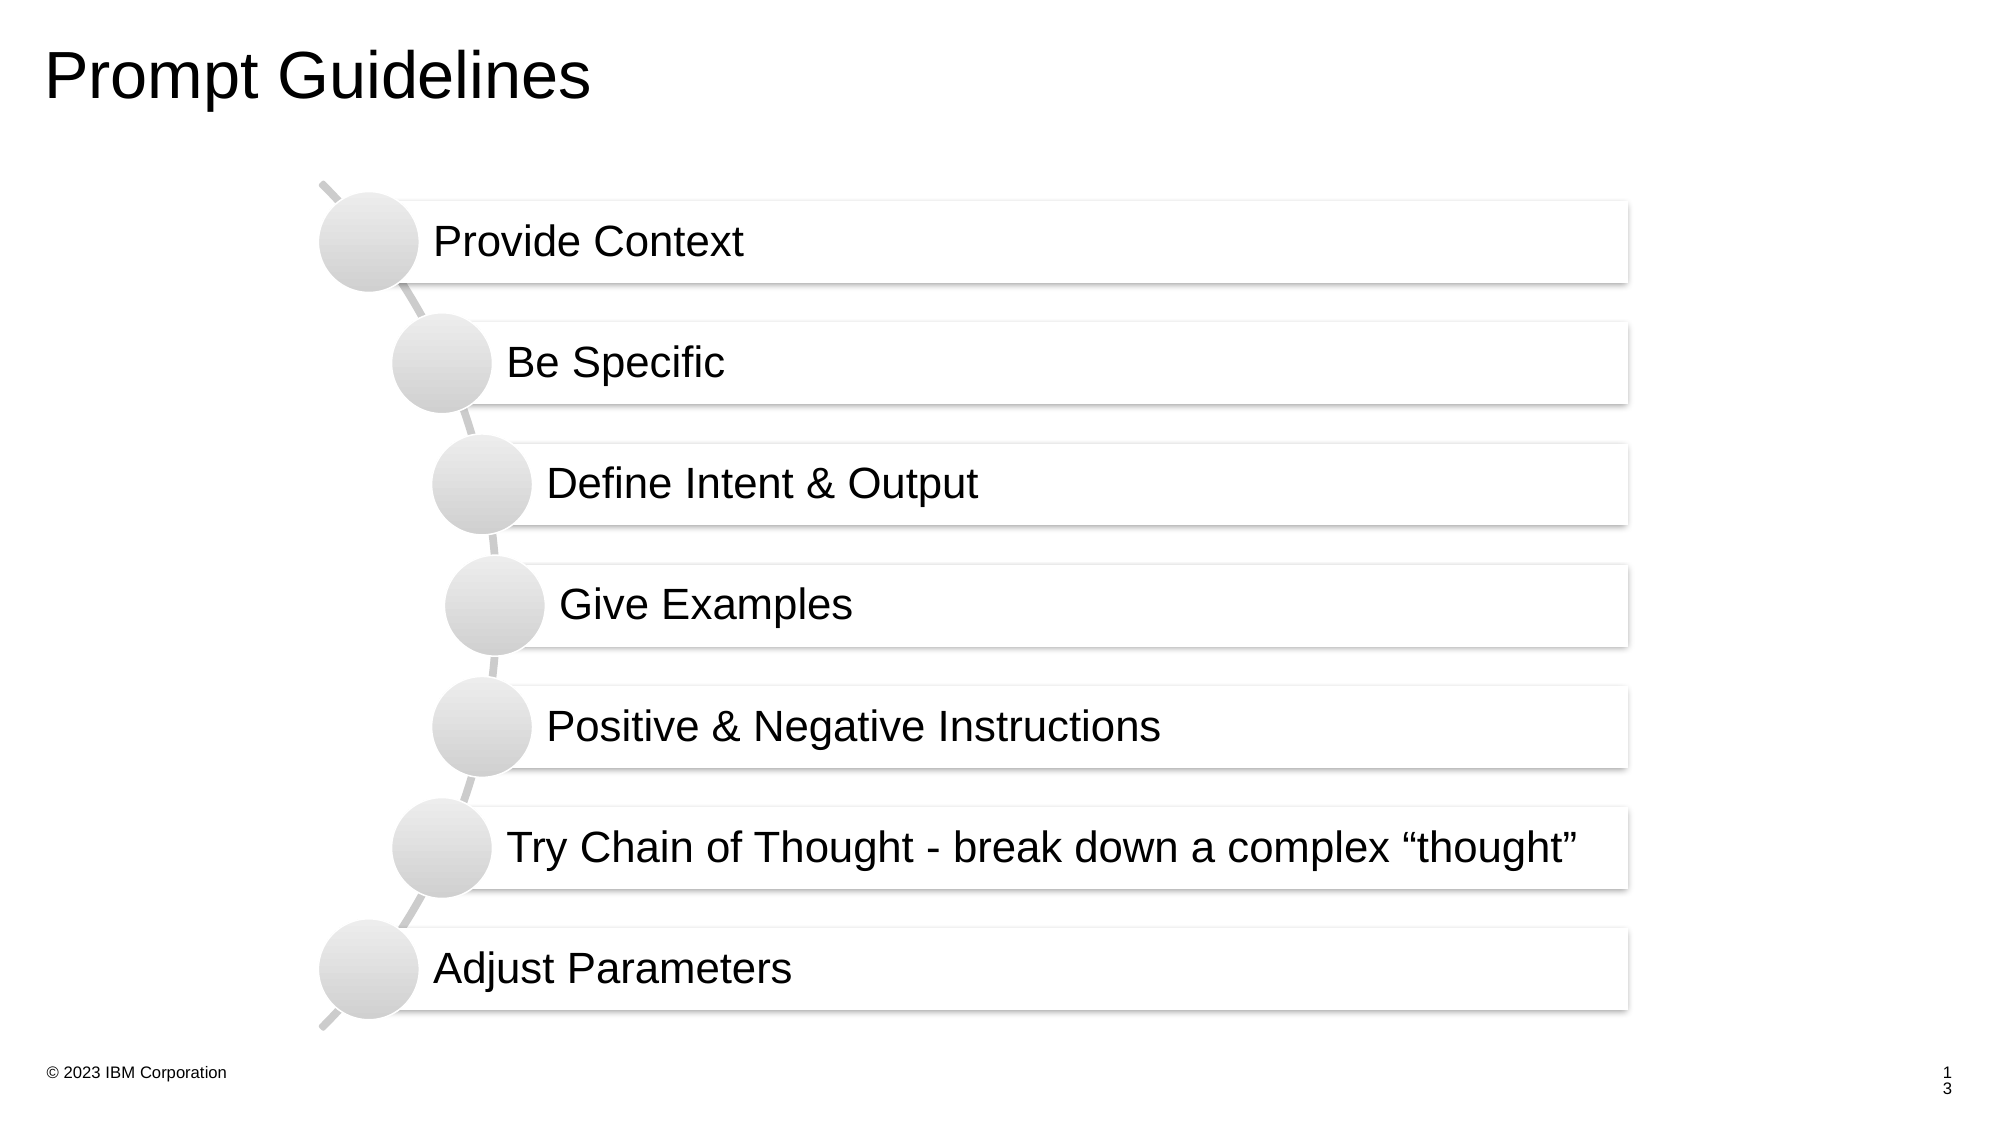

# Prompt Guidelines
Provide Context
Be Specific
Define Intent & Output
Give Examples
Positive & Negative Instructions
Try Chain of Thought - break down a complex “thought”
Adjust Parameters

© 2023 IBM Corporation
13